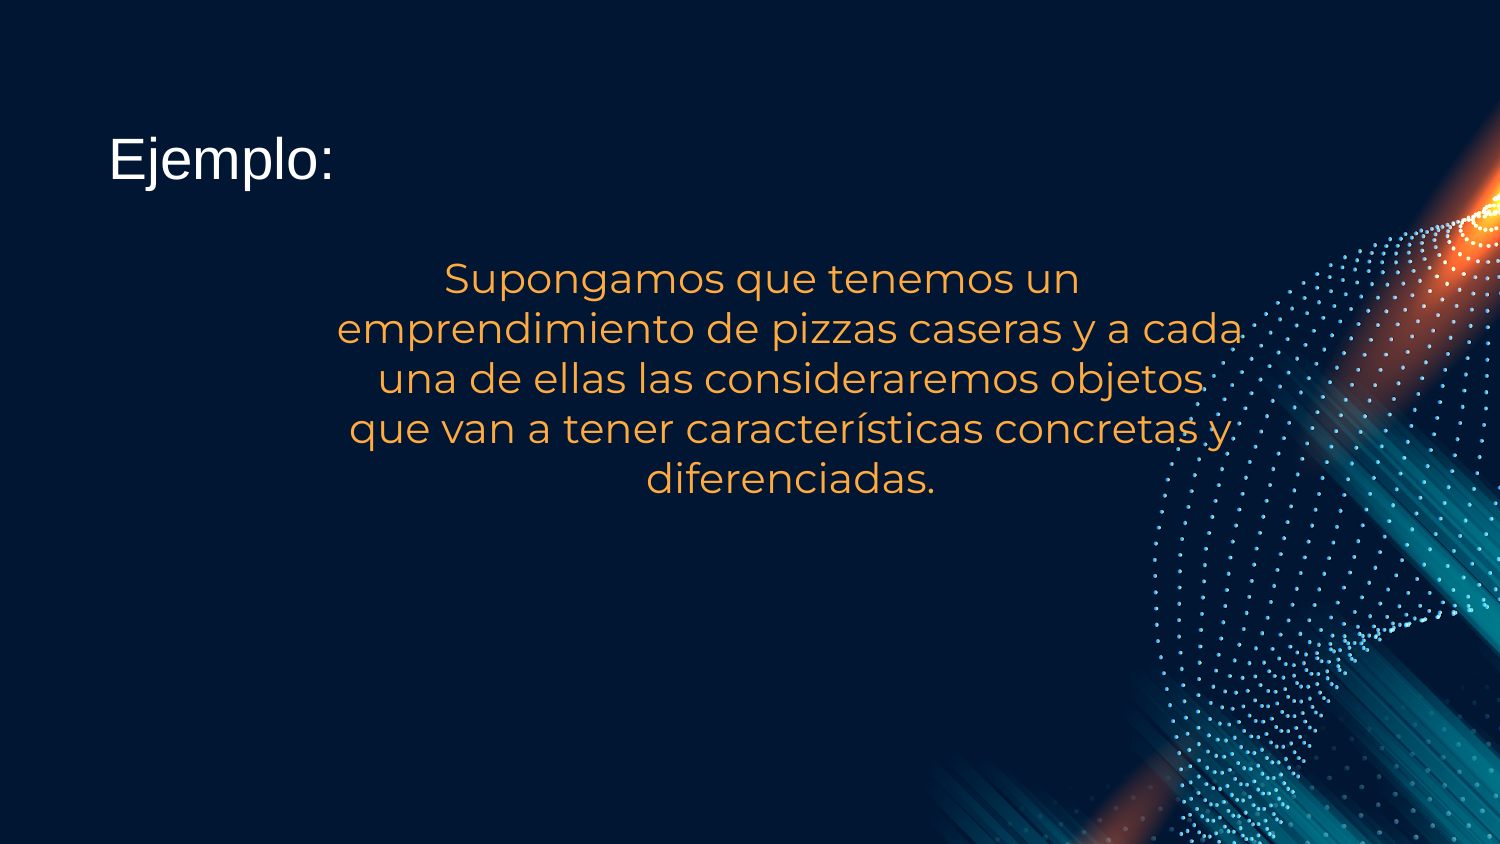

Ejemplo:
Supongamos que tenemos un emprendimiento de pizzas caseras y a cada una de ellas las consideraremos objetos que van a tener características concretas y diferenciadas.